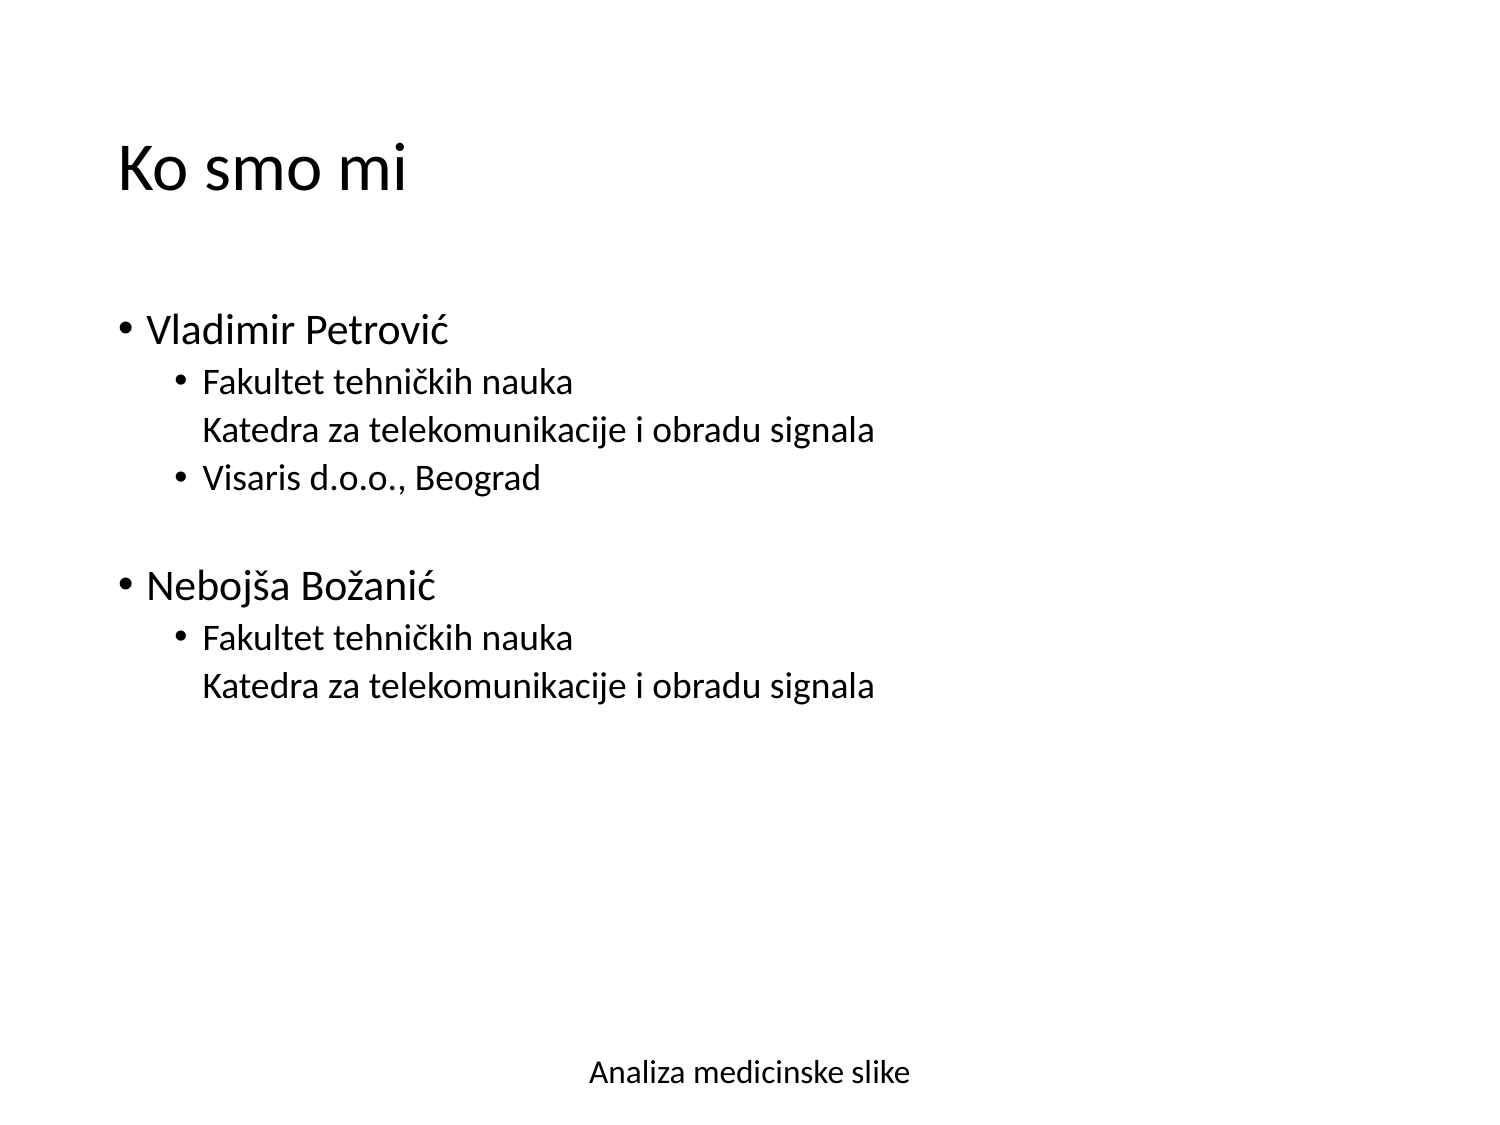

# Ko smo mi
Vladimir Petrović
Fakultet tehničkih nauka
	Katedra za telekomunikacije i obradu signala
Visaris d.o.o., Beograd

Nebojša Božanić
Fakultet tehničkih nauka
	Katedra za telekomunikacije i obradu signala

Analiza medicinske slike